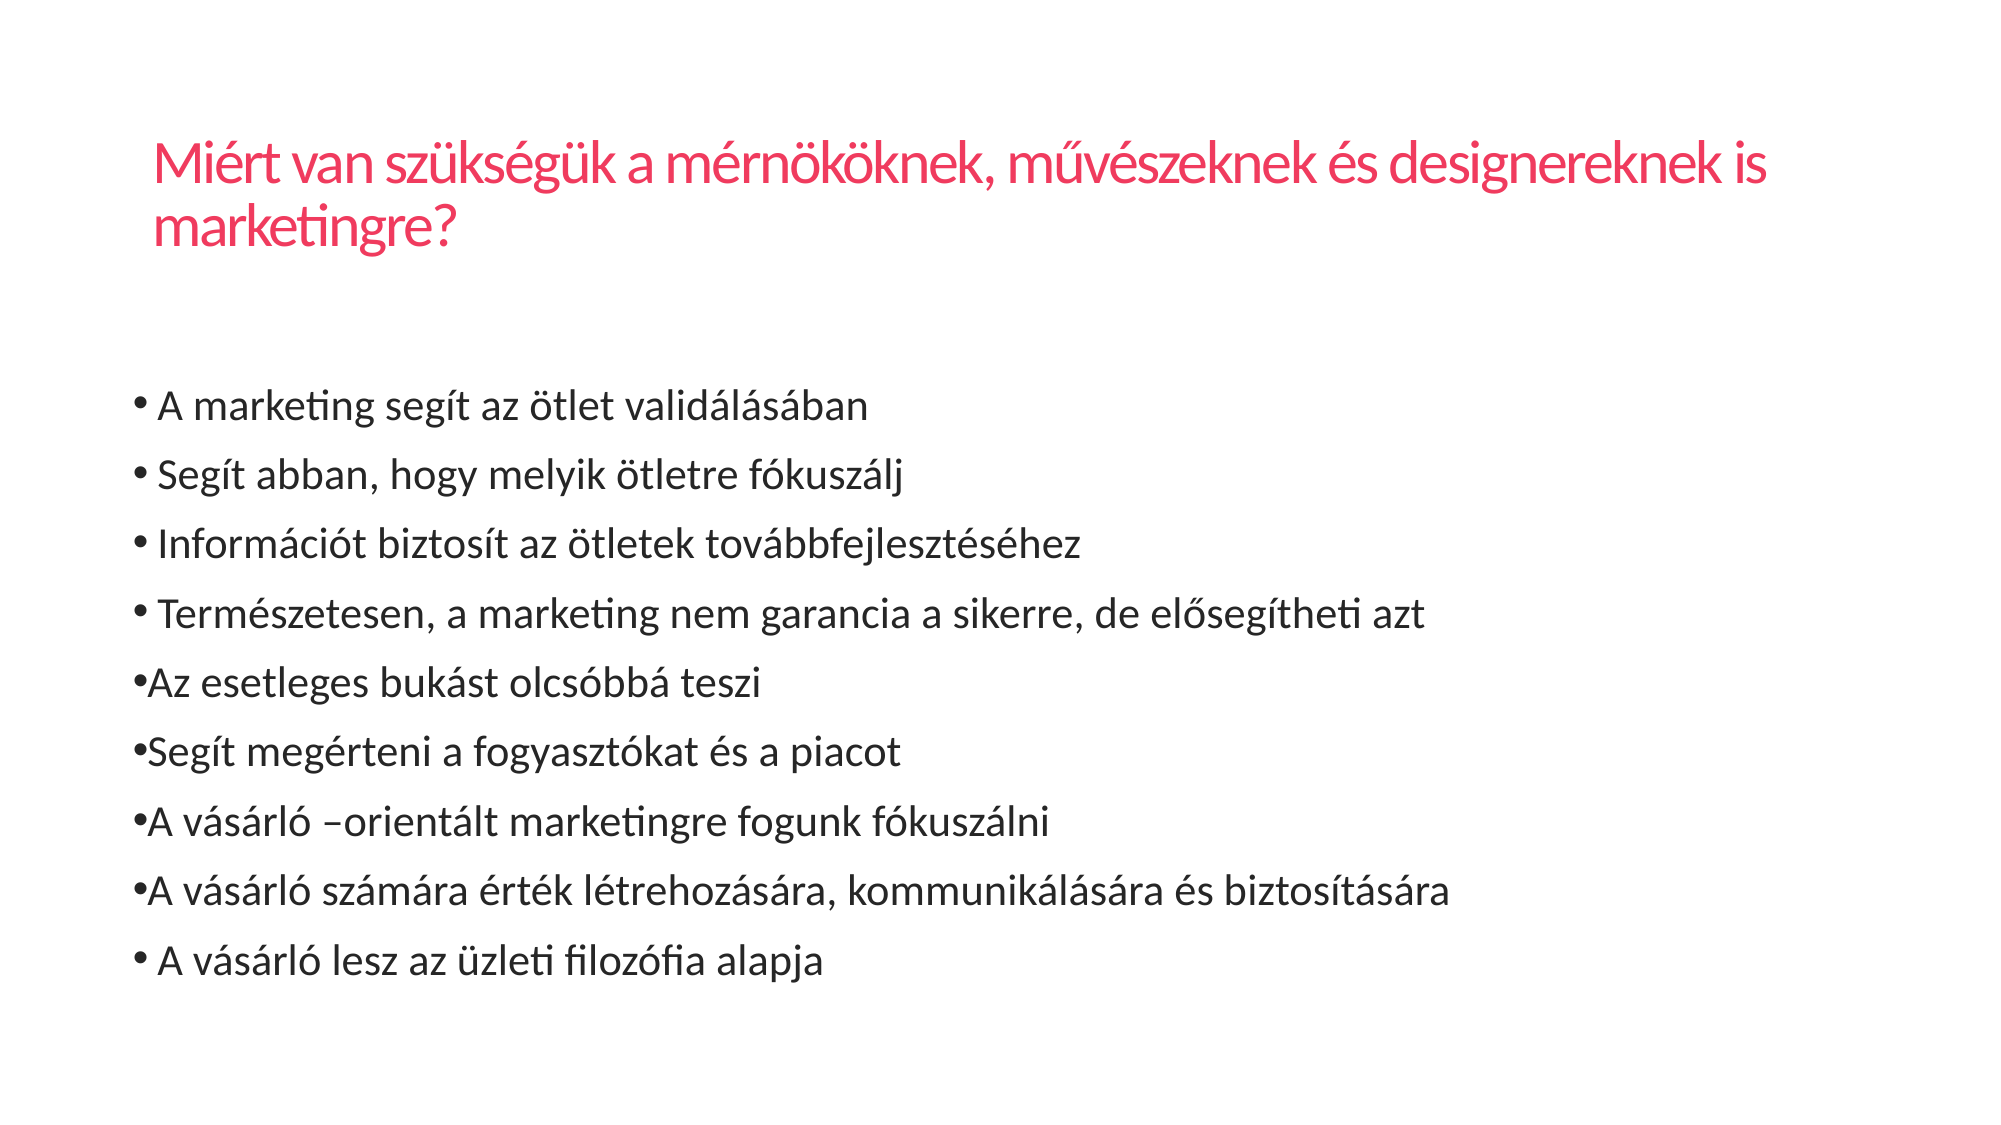

# Miért van szükségük a mérnököknek, művészeknek és designereknek is marketingre?
 A marketing segít az ötlet validálásában
 Segít abban, hogy melyik ötletre fókuszálj
 Információt biztosít az ötletek továbbfejlesztéséhez
 Természetesen, a marketing nem garancia a sikerre, de elősegítheti azt
Az esetleges bukást olcsóbbá teszi
Segít megérteni a fogyasztókat és a piacot
A vásárló –orientált marketingre fogunk fókuszálni
A vásárló számára érték létrehozására, kommunikálására és biztosítására
 A vásárló lesz az üzleti filozófia alapja